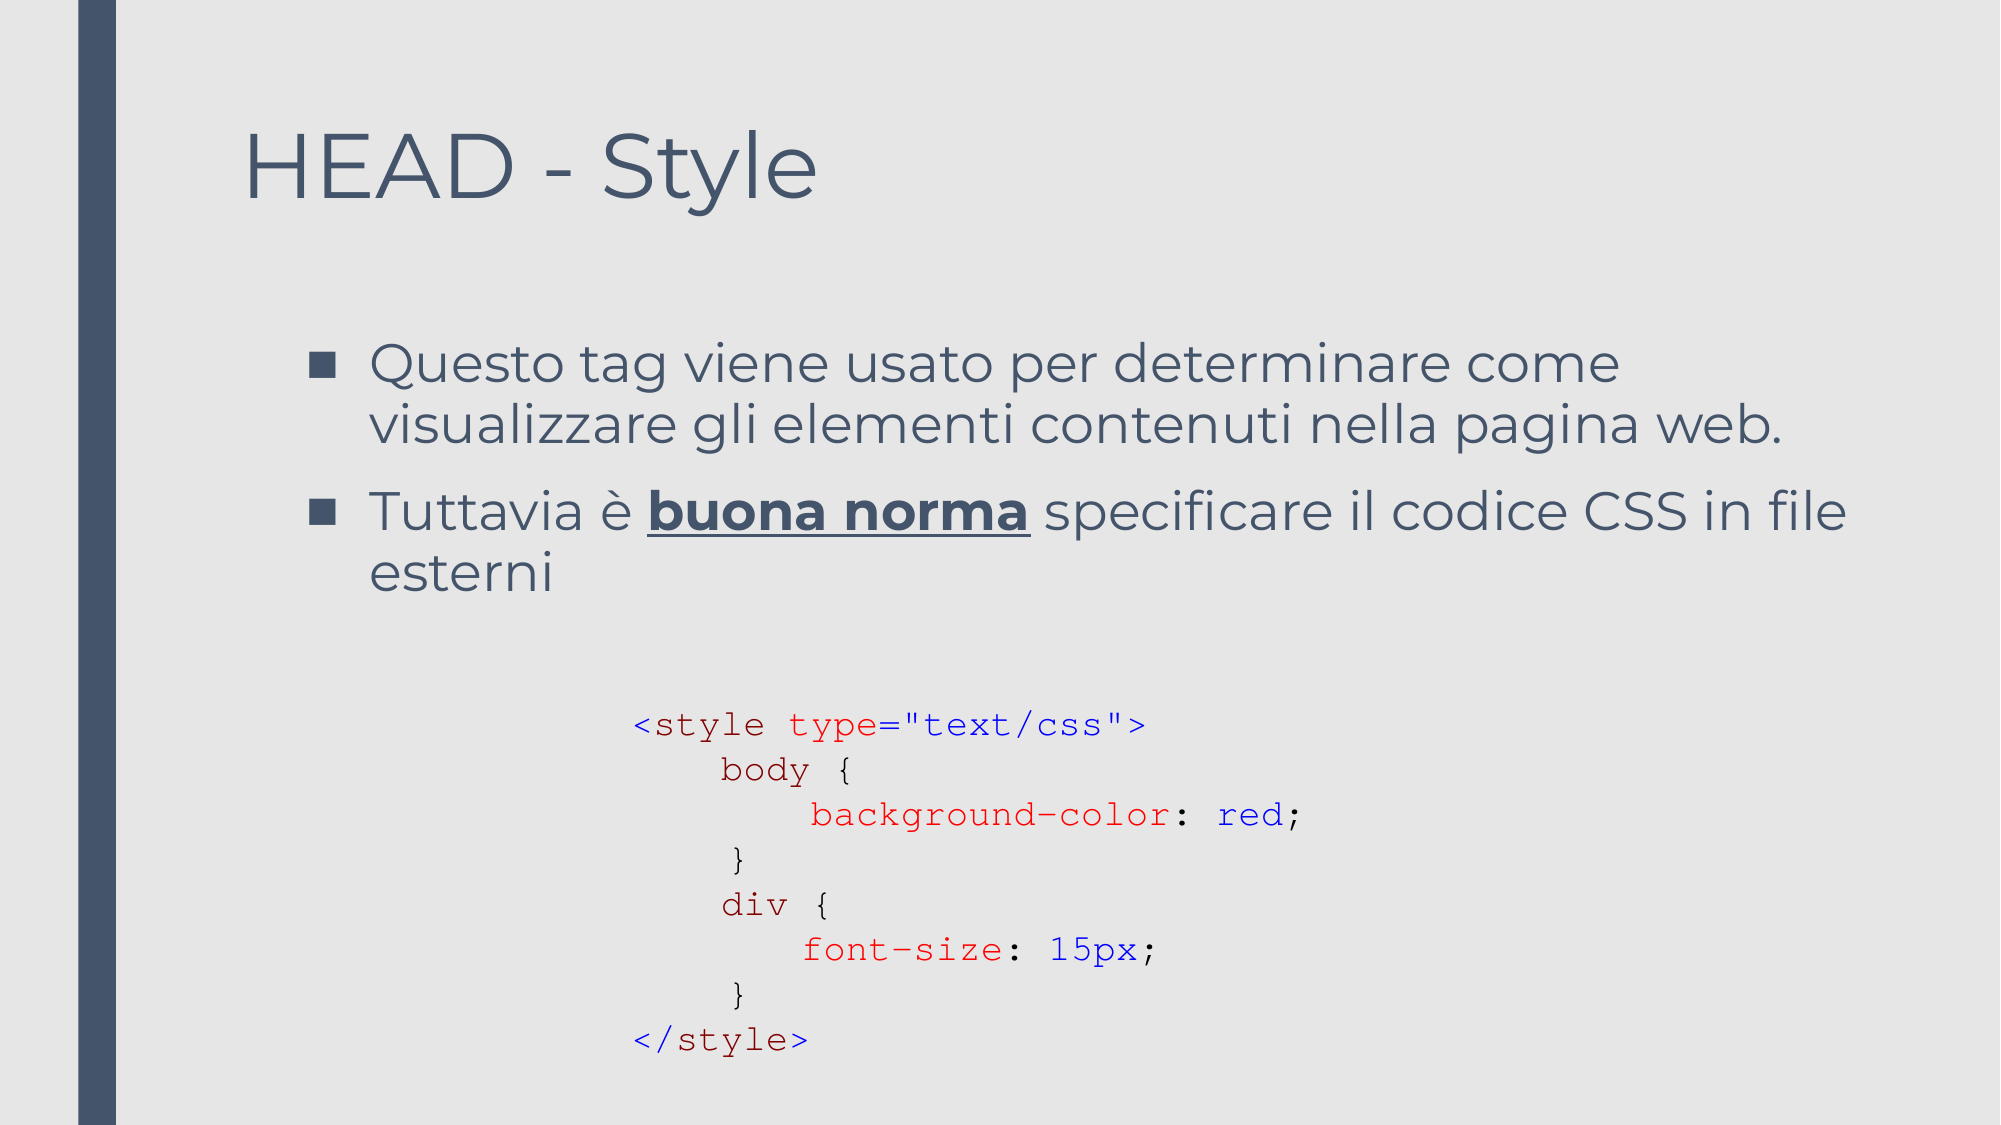

# HEAD - Style
Questo tag viene usato per determinare come visualizzare gli elementi contenuti nella pagina web.
Tuttavia è buona norma specificare il codice CSS in file esterni
<style type="text/css">
    body {
        background-color: red;
	 }
    div {
		 font-size: 15px;
	 }
</style>